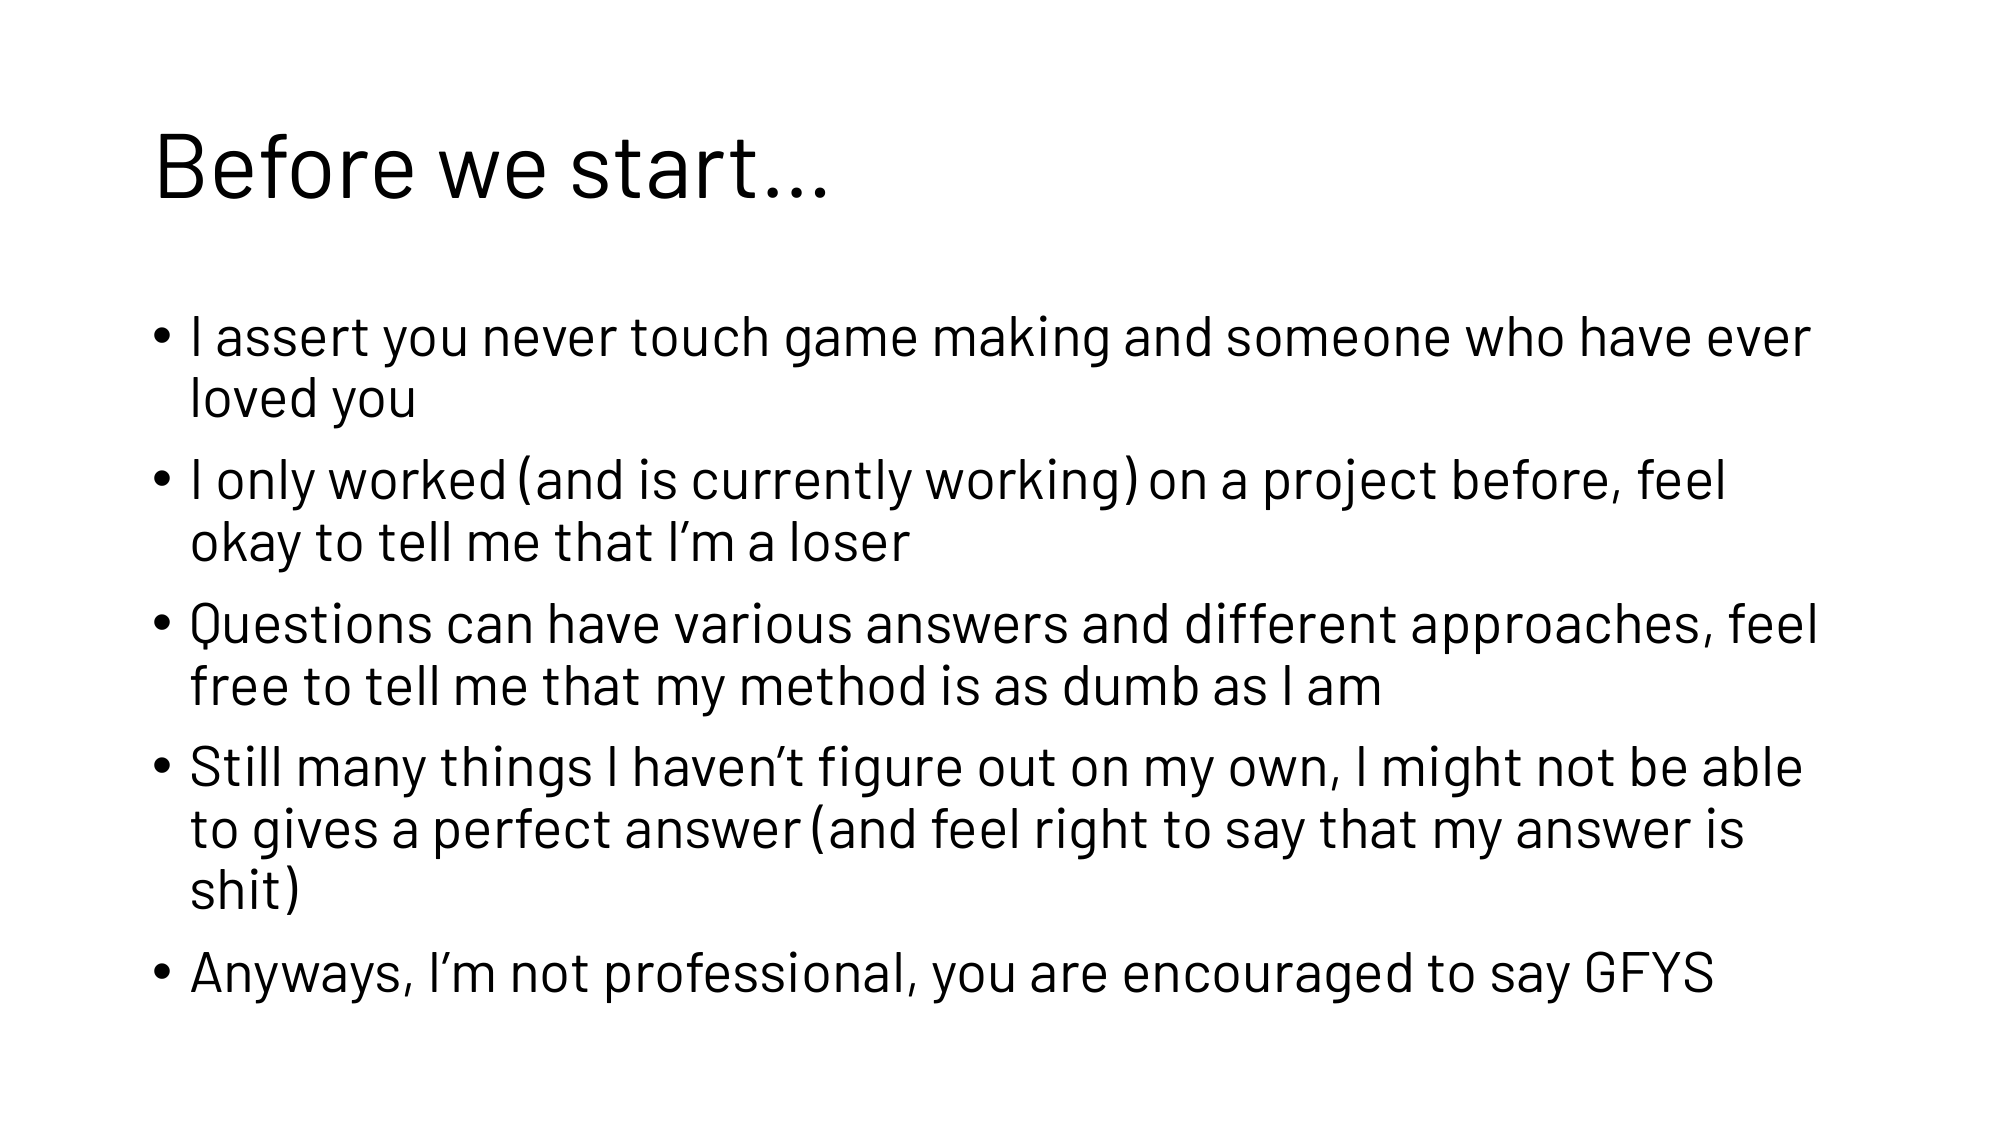

# Before we start…
I assert you never touch game making and someone who have ever loved you
I only worked (and is currently working) on a project before, feel okay to tell me that I’m a loser
Questions can have various answers and different approaches, feel free to tell me that my method is as dumb as I am
Still many things I haven’t figure out on my own, I might not be able to gives a perfect answer (and feel right to say that my answer is shit)
Anyways, I’m not professional, you are encouraged to say GFYS